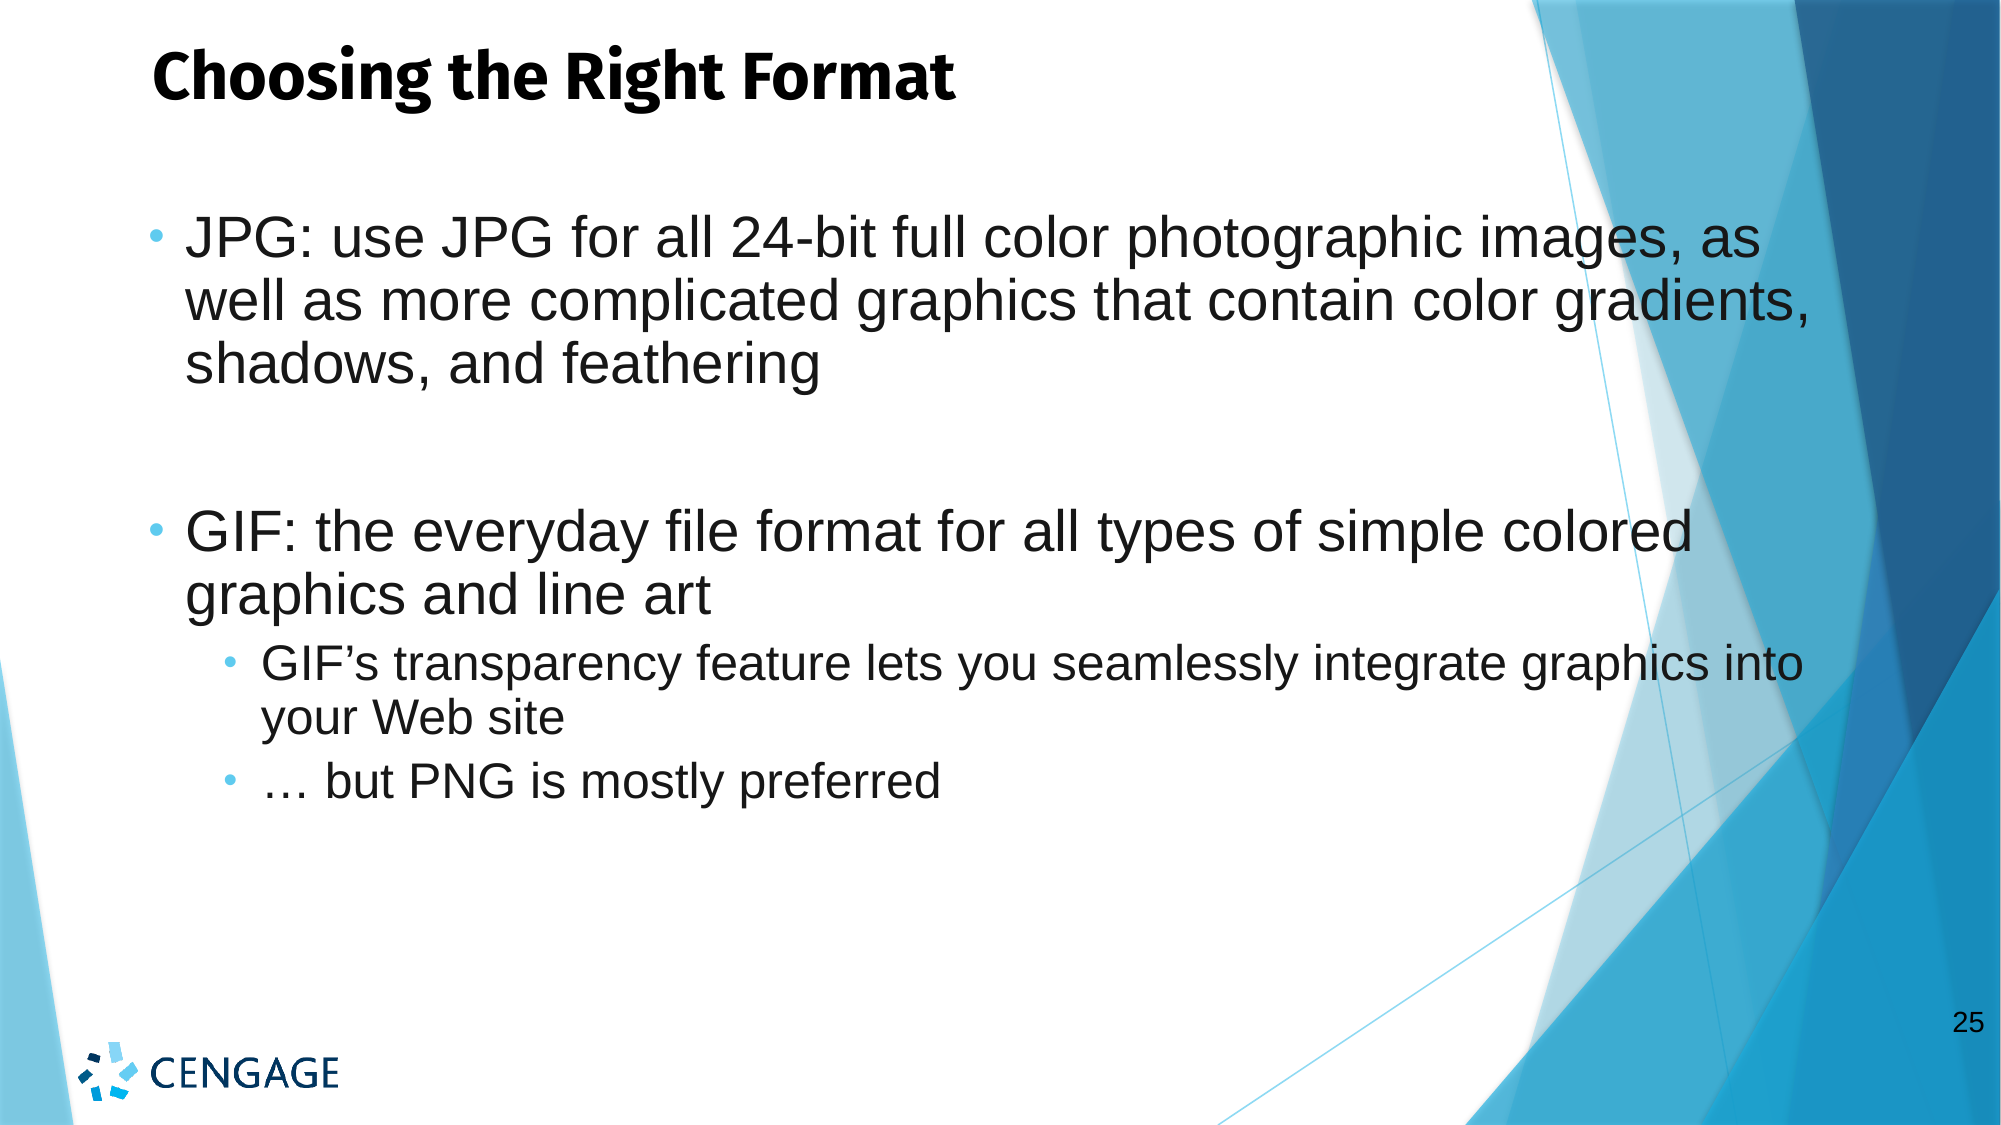

# Choosing the Right Format
JPG: use JPG for all 24-bit full color photographic images, as well as more complicated graphics that contain color gradients, shadows, and feathering

GIF: the everyday file format for all types of simple colored graphics and line art
GIF’s transparency feature lets you seamlessly integrate graphics into your Web site
… but PNG is mostly preferred
25